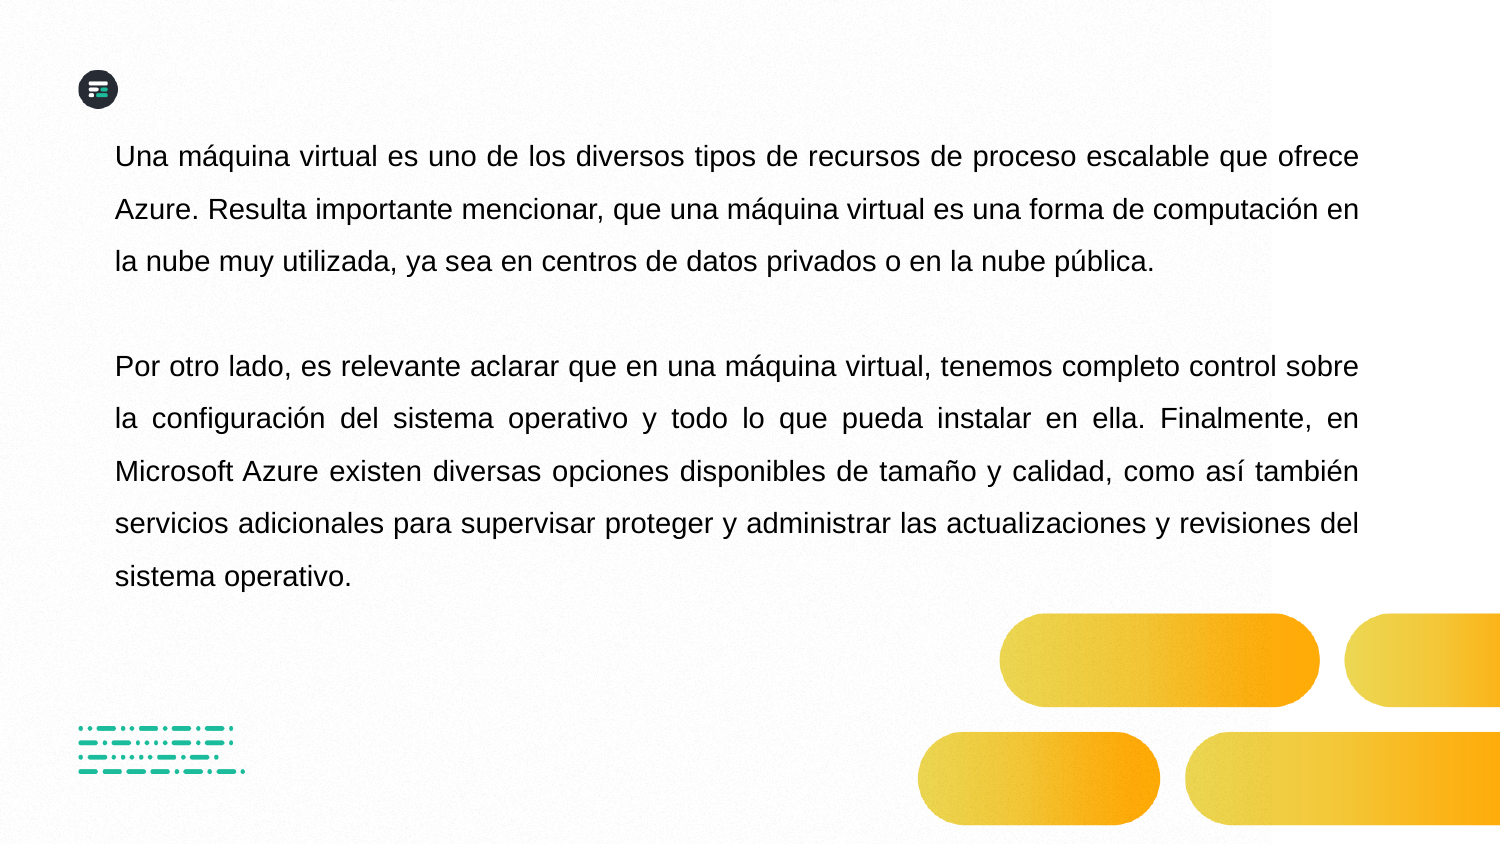

Una máquina virtual es uno de los diversos tipos de recursos de proceso escalable que ofrece Azure. Resulta importante mencionar, que una máquina virtual es una forma de computación en la nube muy utilizada, ya sea en centros de datos privados o en la nube pública.

Por otro lado, es relevante aclarar que en una máquina virtual, tenemos completo control sobre la configuración del sistema operativo y todo lo que pueda instalar en ella. Finalmente, en Microsoft Azure existen diversas opciones disponibles de tamaño y calidad, como así también servicios adicionales para supervisar proteger y administrar las actualizaciones y revisiones del sistema operativo.